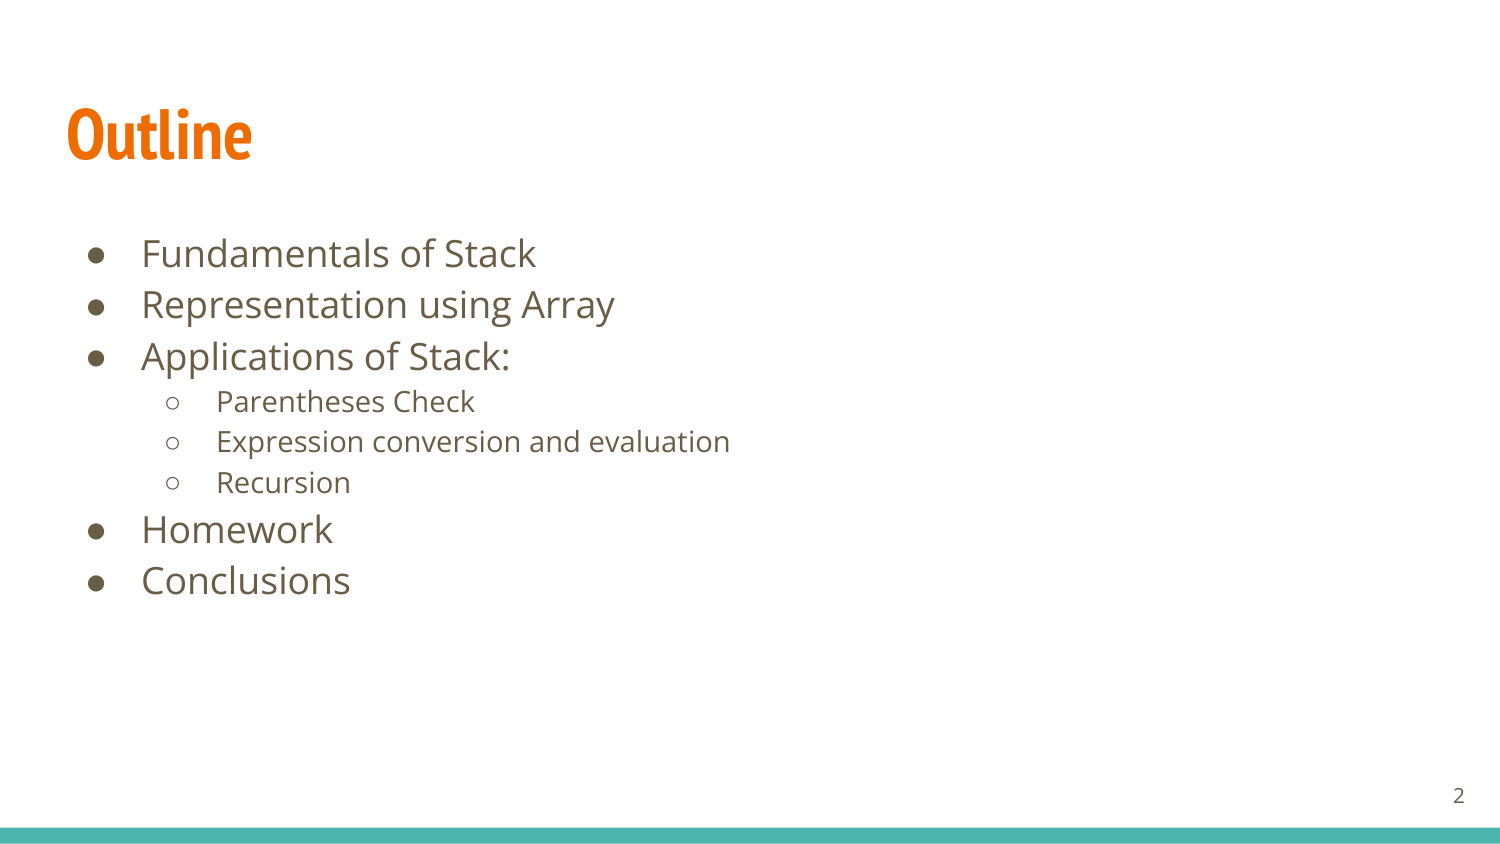

# Outline
Fundamentals of Stack
Representation using Array
Applications of Stack:
Parentheses Check
Expression conversion and evaluation
Recursion
Homework
Conclusions
2